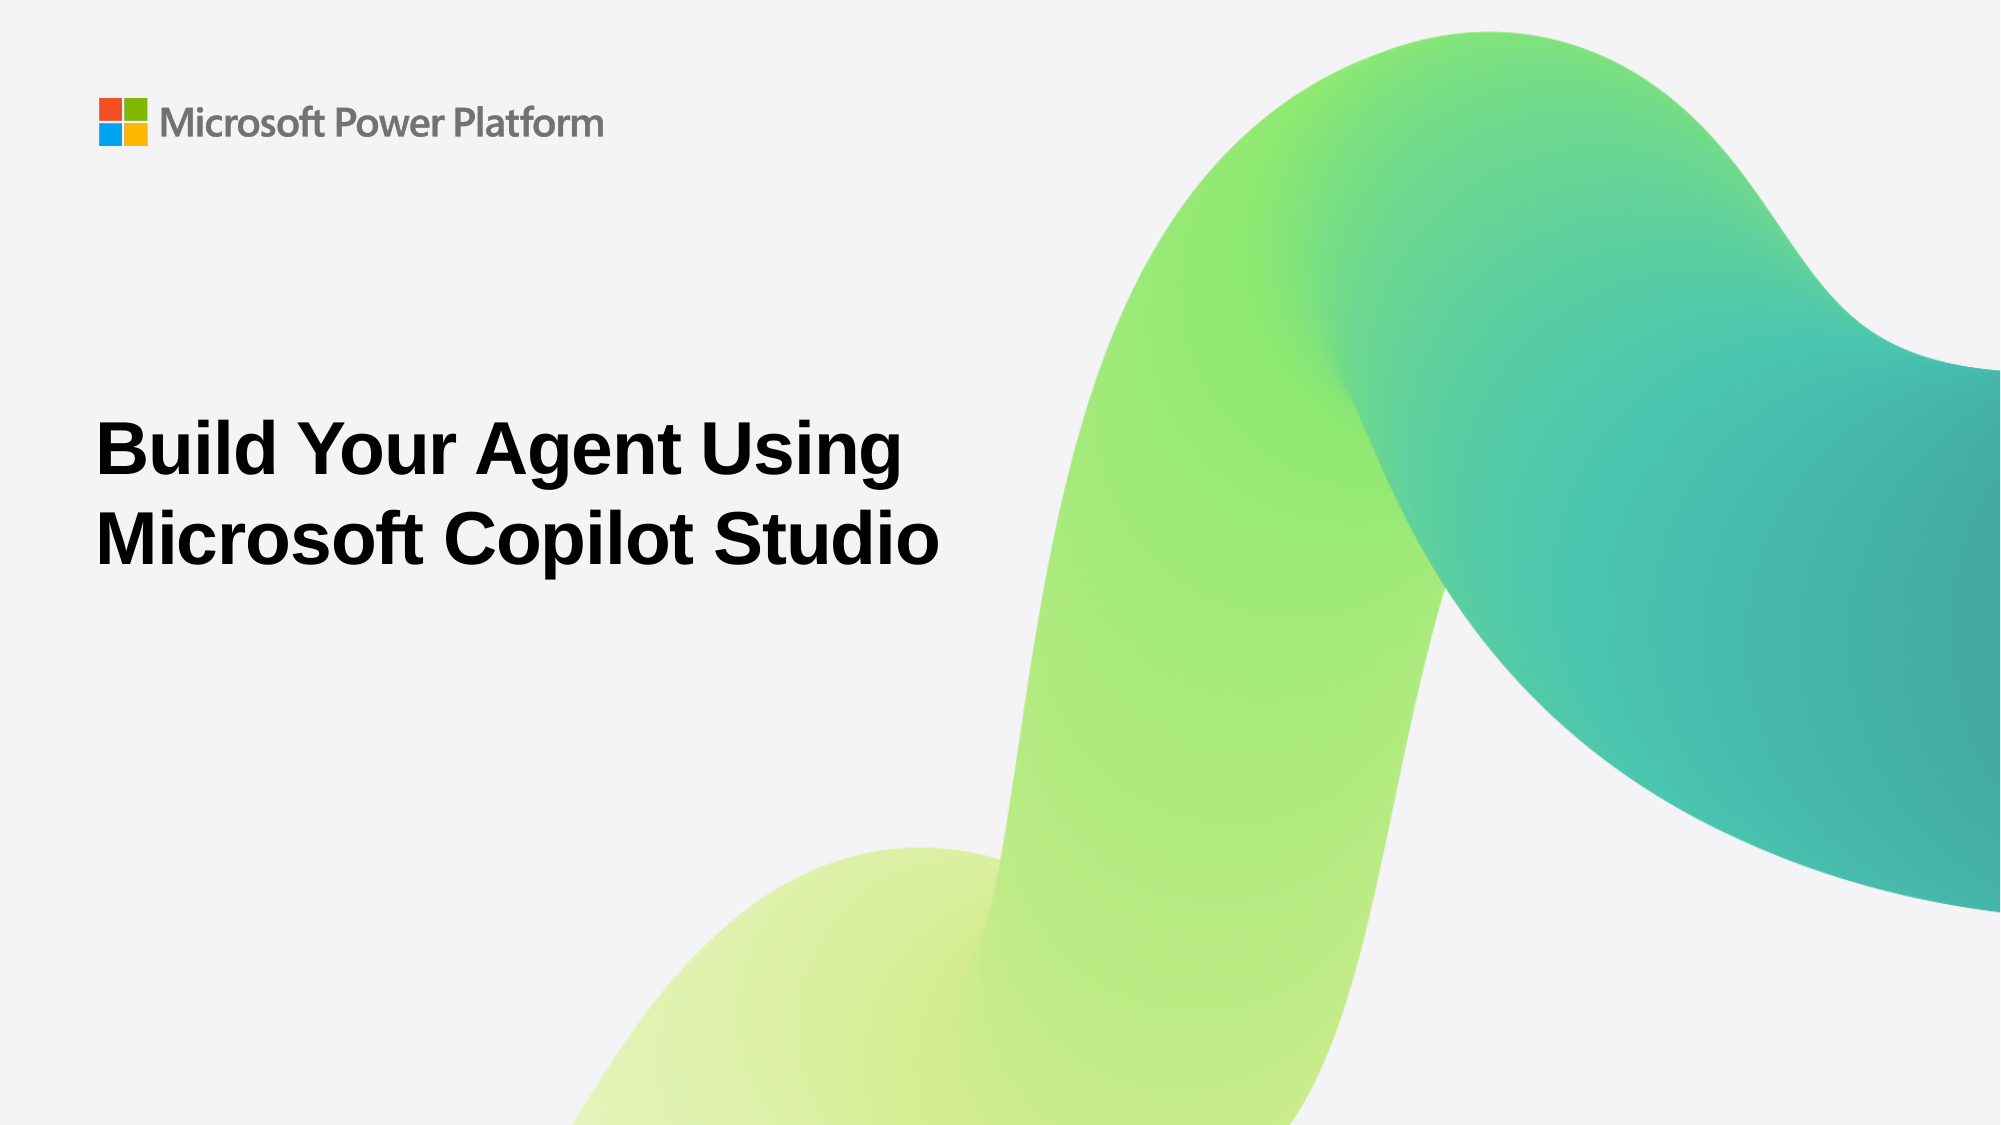

# Build Your Agent Using Microsoft Copilot Studio